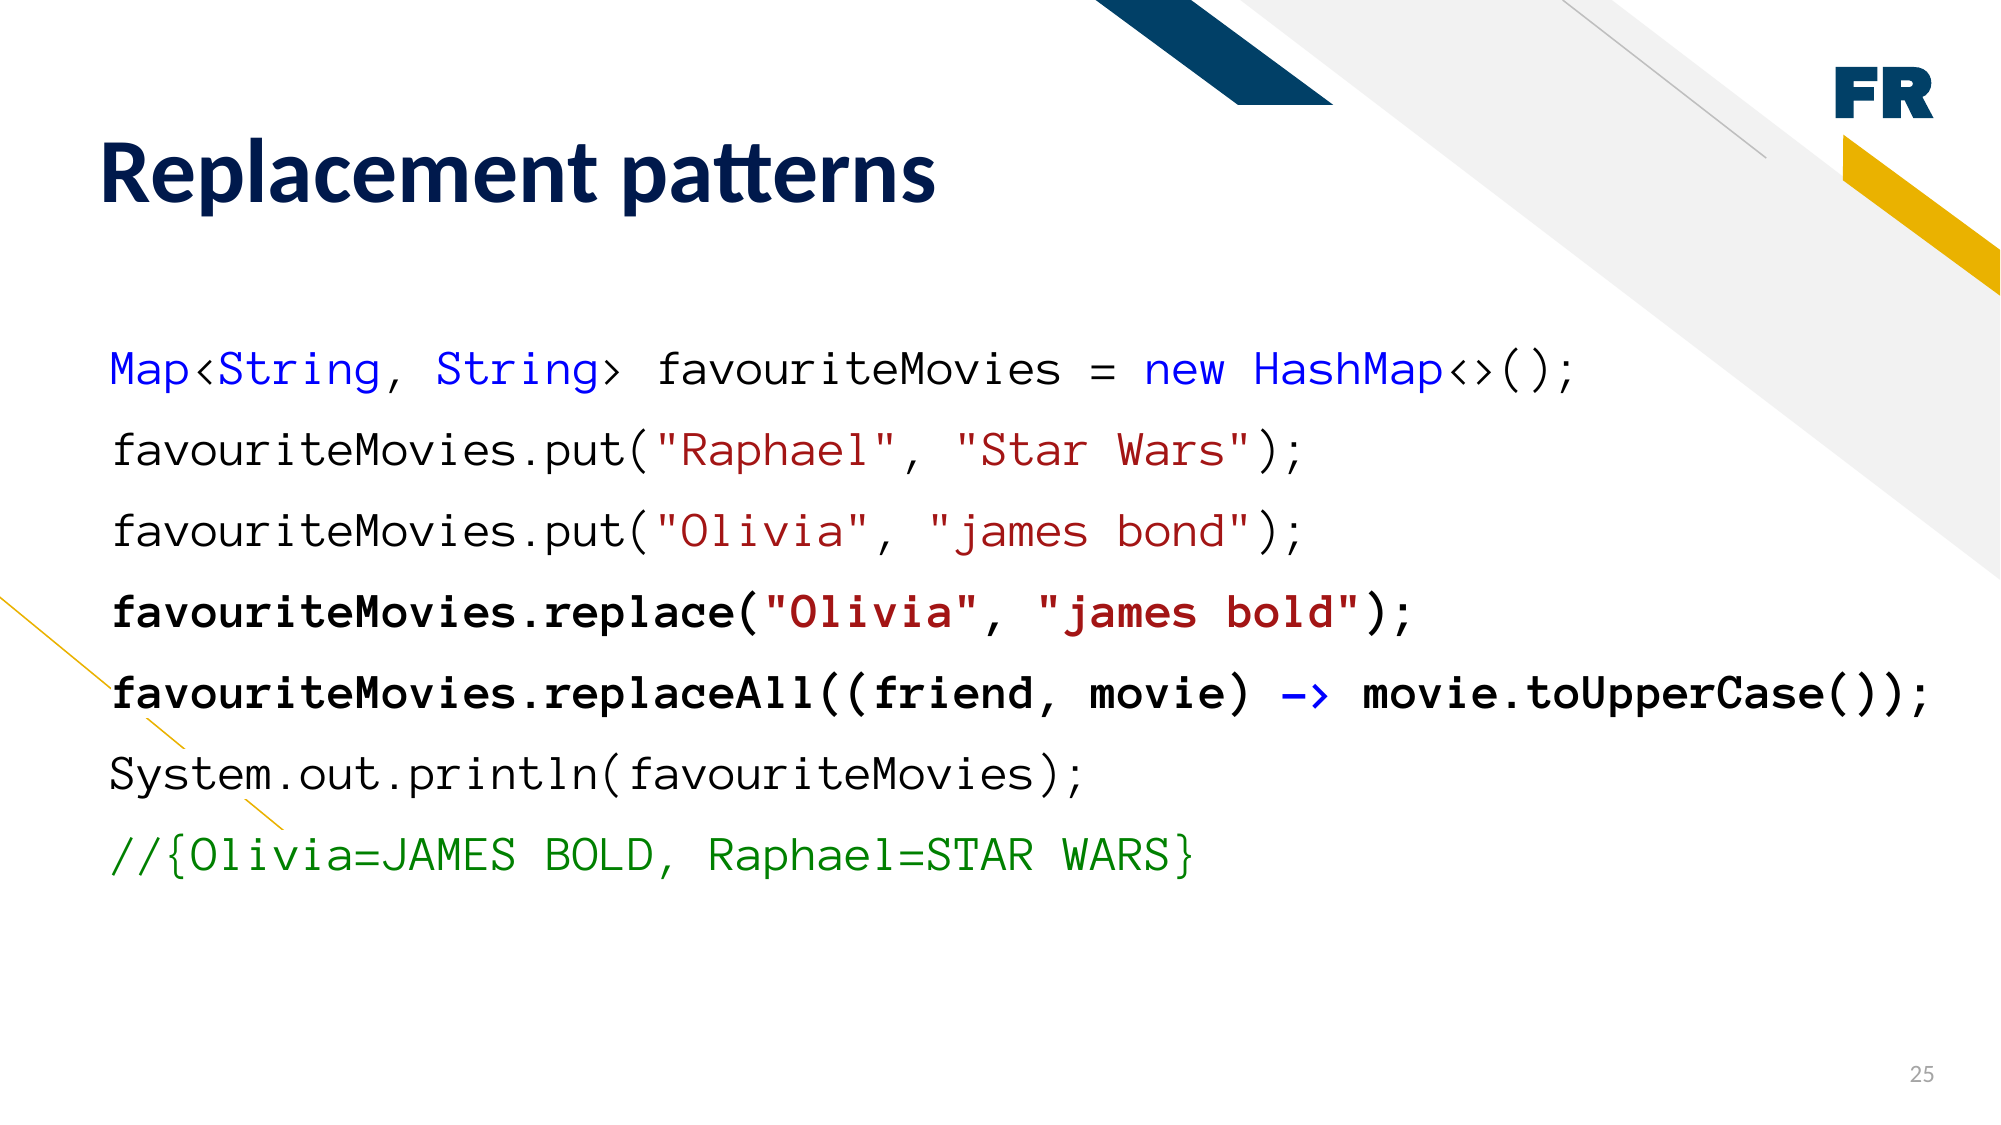

# Replacement patterns
Map<String, String> favouriteMovies = new HashMap<>();
favouriteMovies.put("Raphael", "Star Wars");
favouriteMovies.put("Olivia", "james bond");
favouriteMovies.replace("Olivia", "james bold");
favouriteMovies.replaceAll((friend, movie) -> movie.toUpperCase());
System.out.println(favouriteMovies);
//{Olivia=JAMES BOLD, Raphael=STAR WARS}
25